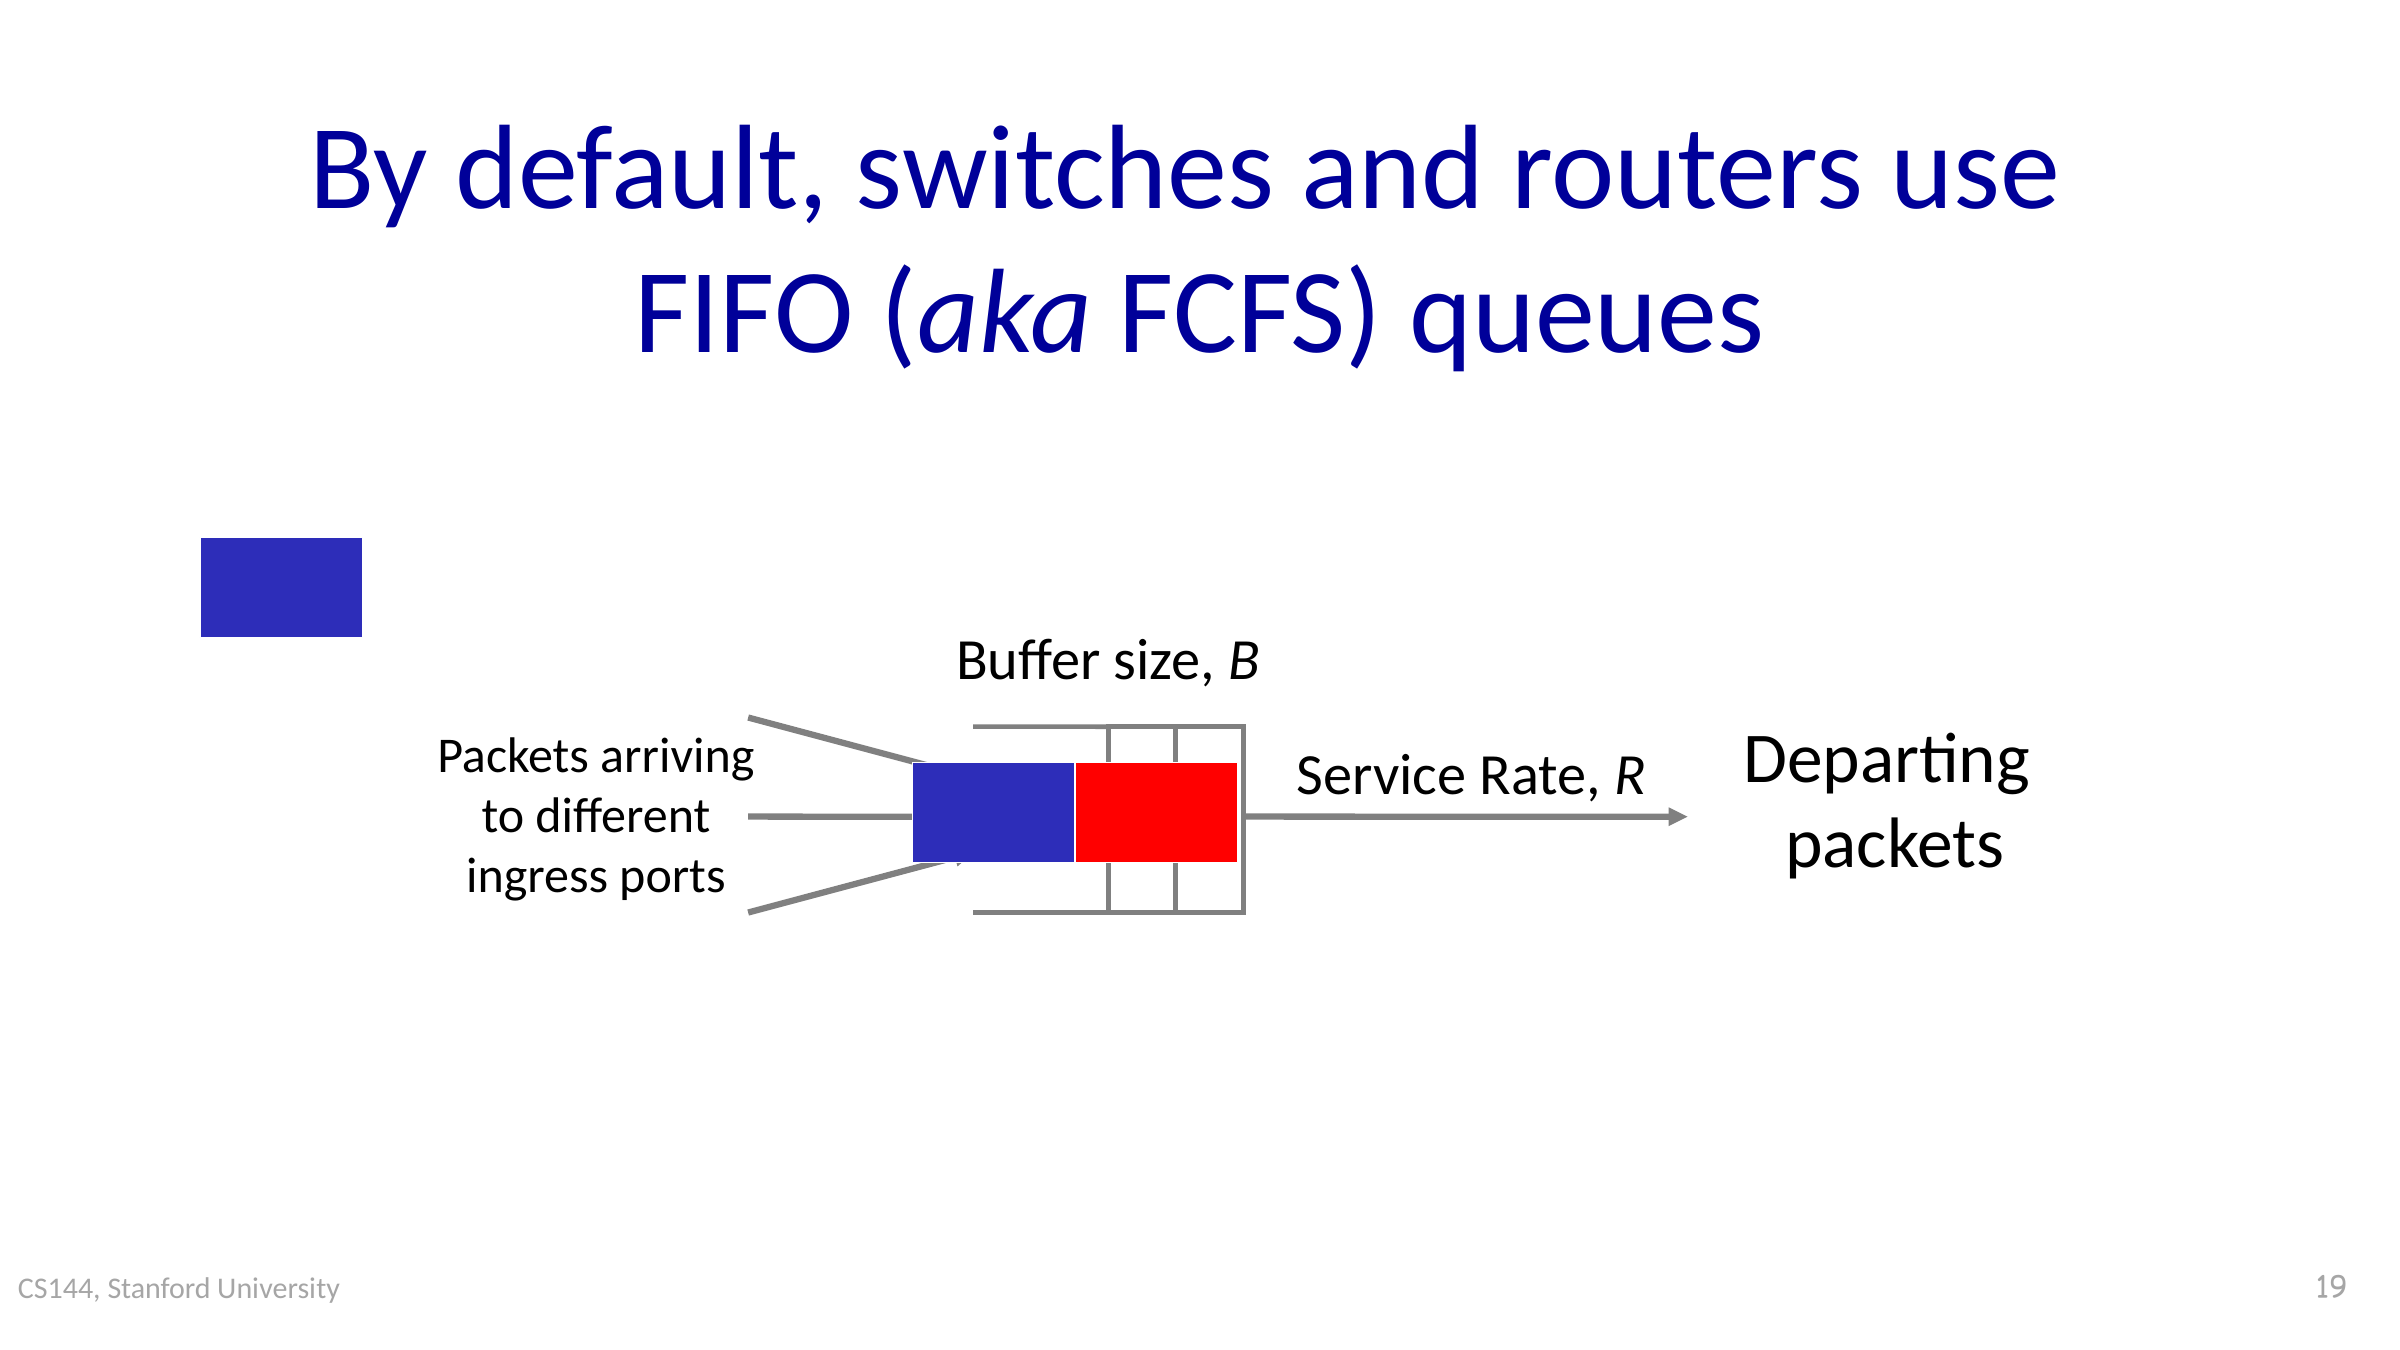

# By default, switches and routers use FIFO (aka FCFS) queues

Buffer size, B
Departing
packets
Packets arriving to different ingress ports

Service Rate, R

19